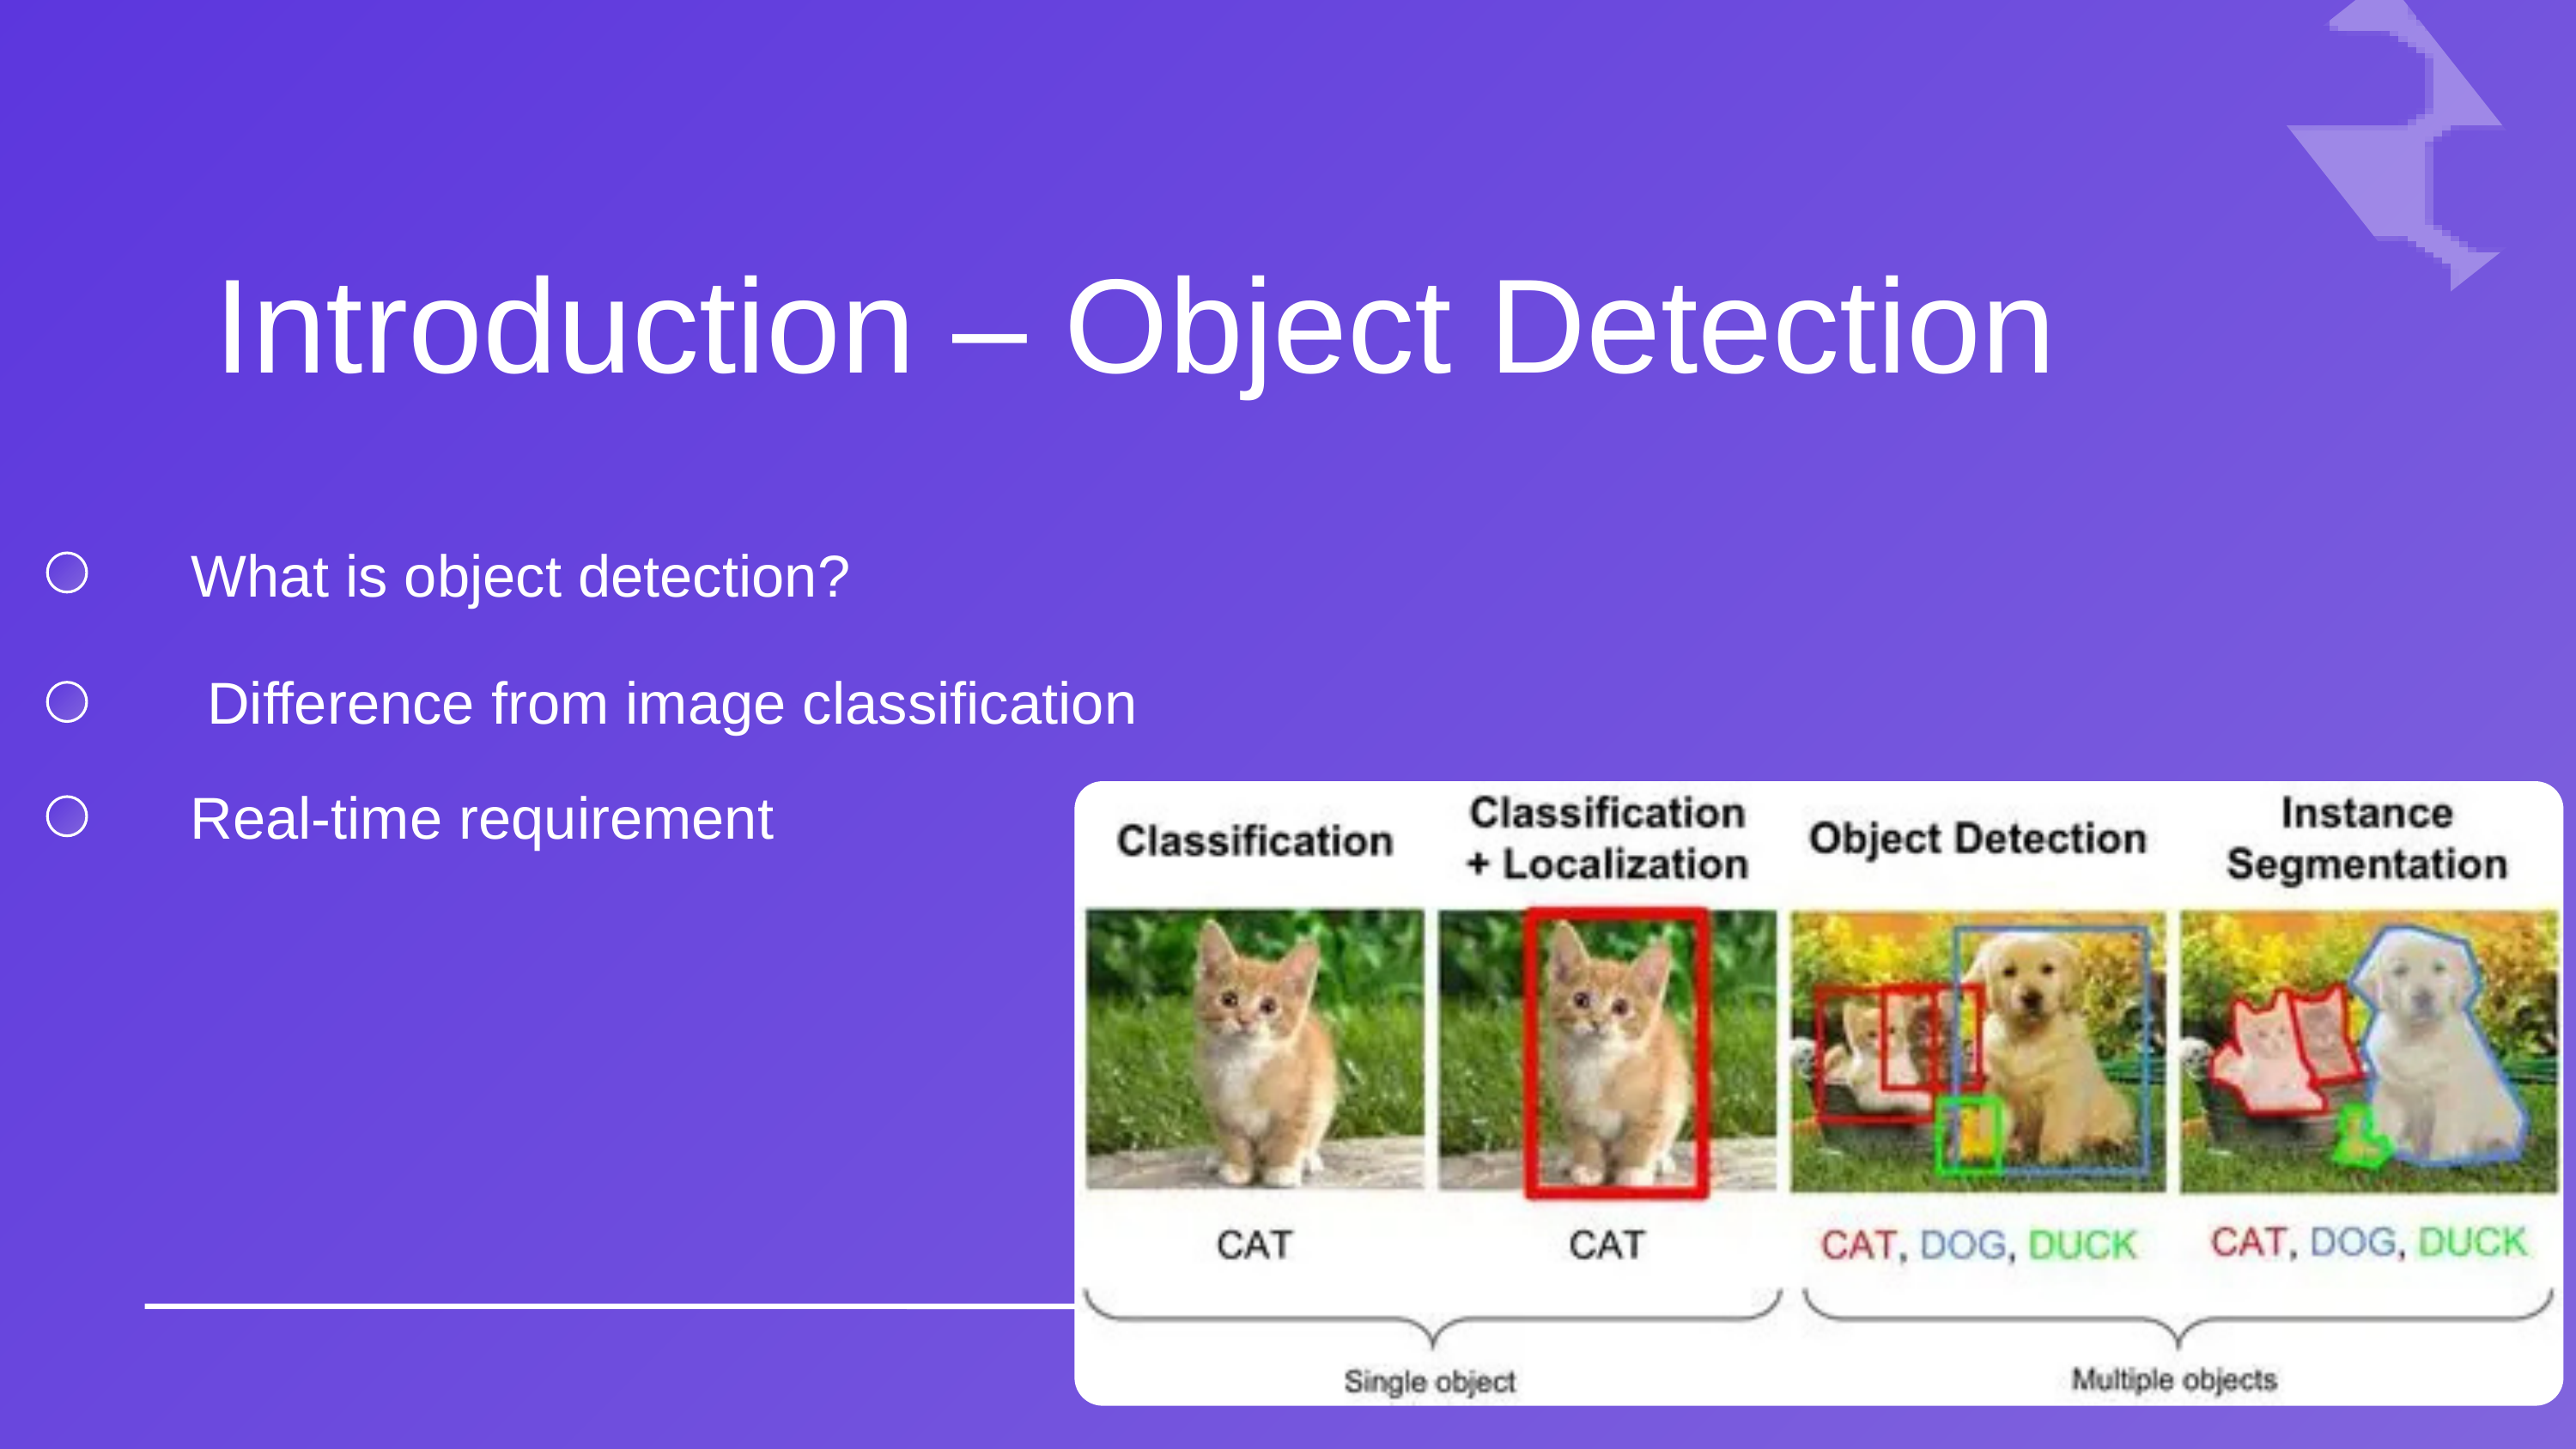

Introduction – Object Detection
What is object detection?

Difference from image classification

Real-time requirement